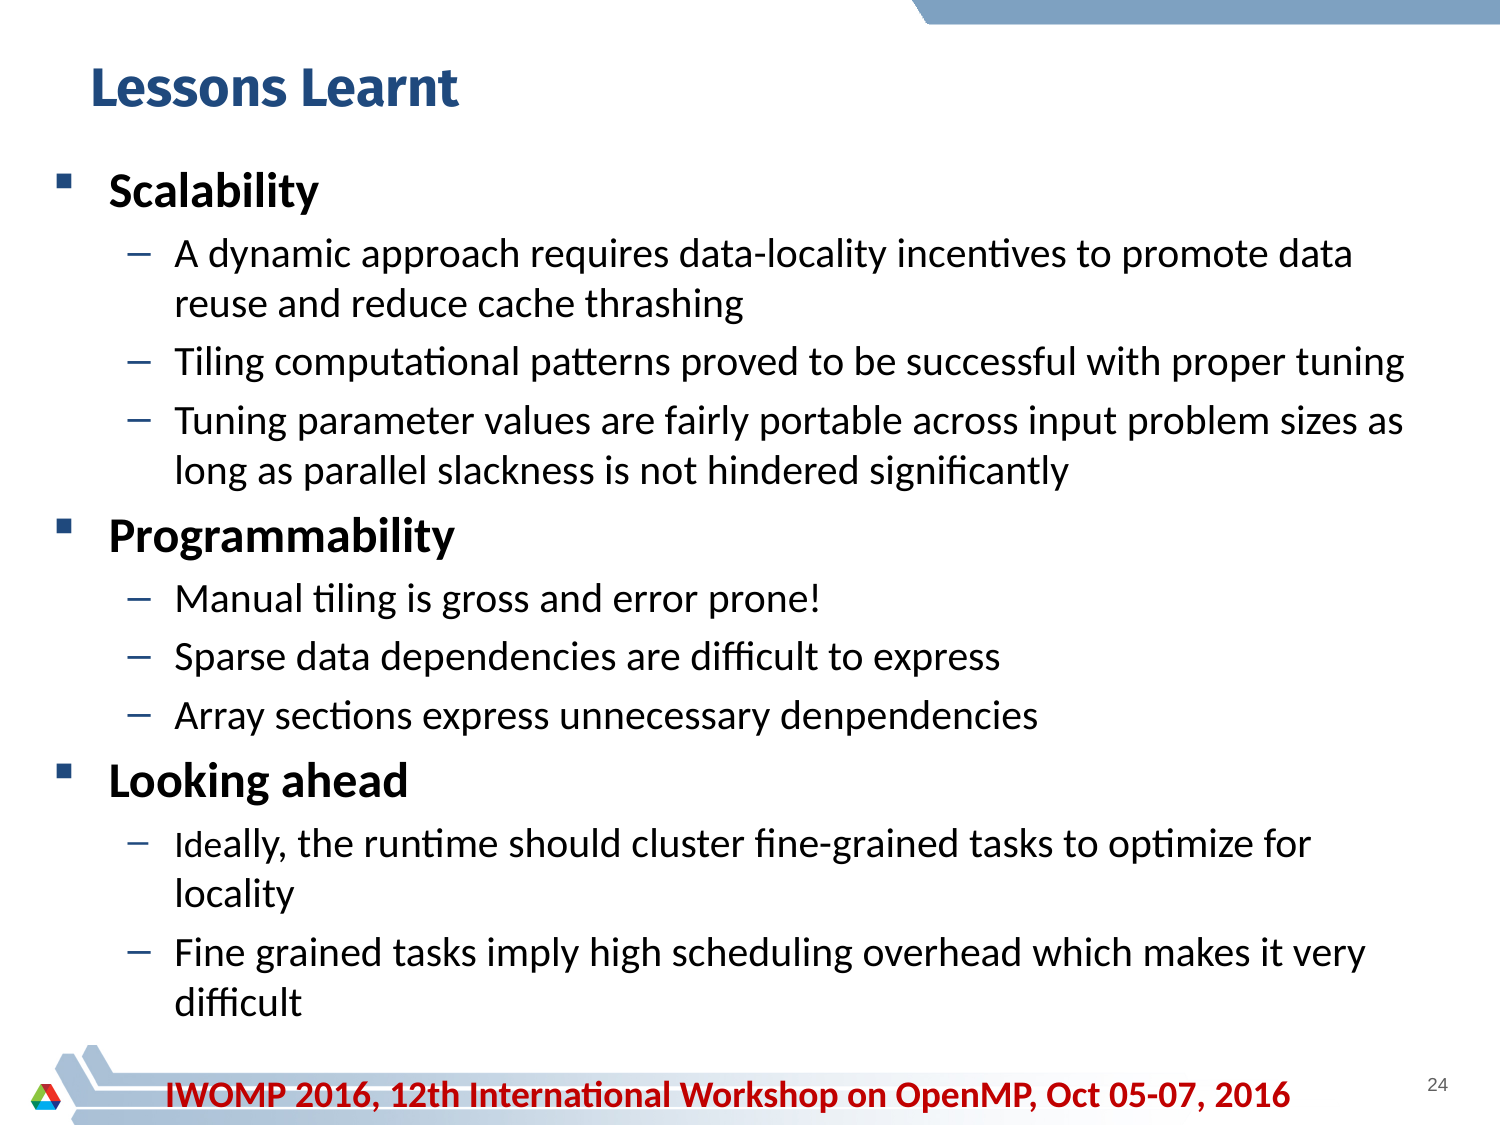

# Lessons Learnt
Scalability
A dynamic approach requires data-locality incentives to promote data reuse and reduce cache thrashing
Tiling computational patterns proved to be successful with proper tuning
Tuning parameter values are fairly portable across input problem sizes as long as parallel slackness is not hindered significantly
Programmability
Manual tiling is gross and error prone!
Sparse data dependencies are difficult to express
Array sections express unnecessary denpendencies
Looking ahead
Ideally, the runtime should cluster fine-grained tasks to optimize for locality
Fine grained tasks imply high scheduling overhead which makes it very difficult

IWOMP 2016, 12th International Workshop on OpenMP, Oct 05-07, 2016
24